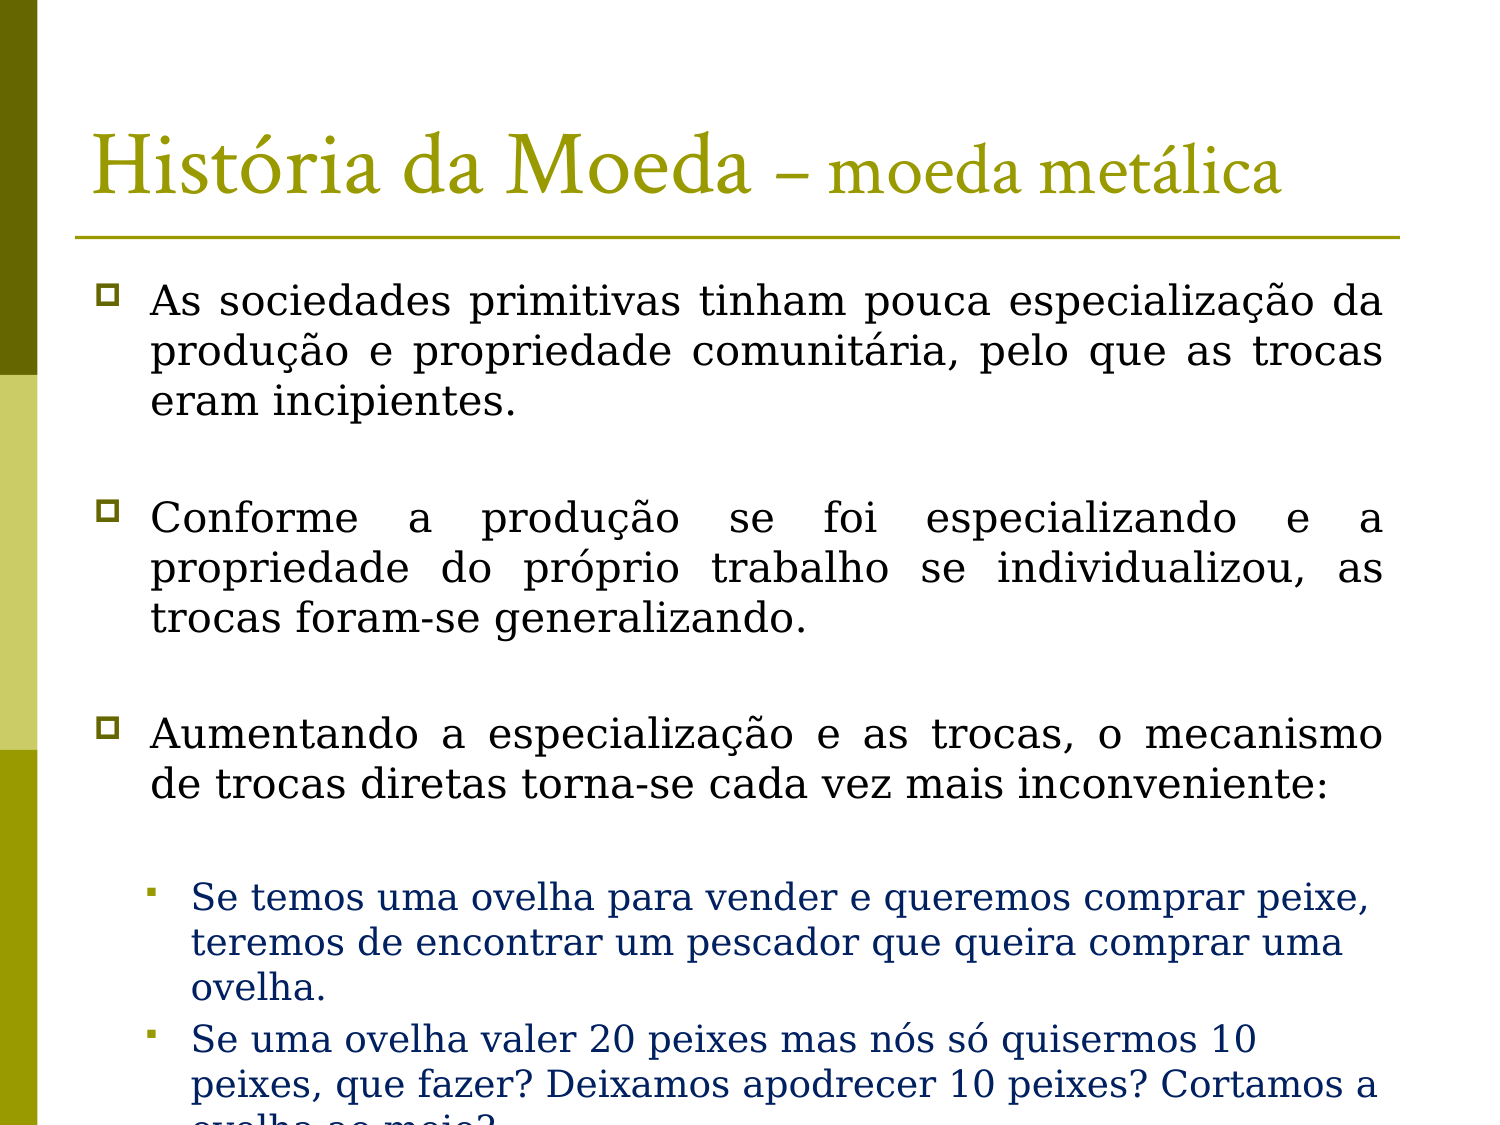

História da Moeda – moeda metálica
As sociedades primitivas tinham pouca especialização da produção e propriedade comunitária, pelo que as trocas eram incipientes.

Conforme a produção se foi especializando e a propriedade do próprio trabalho se individualizou, as trocas foram-se generalizando.

Aumentando a especialização e as trocas, o mecanismo de trocas diretas torna-se cada vez mais inconveniente:

Se temos uma ovelha para vender e queremos comprar peixe, teremos de encontrar um pescador que queira comprar uma ovelha.
Se uma ovelha valer 20 peixes mas nós só quisermos 10 peixes, que fazer? Deixamos apodrecer 10 peixes? Cortamos a ovelha ao meio?
E se nenhum pescador quiser a nossa ovelha?